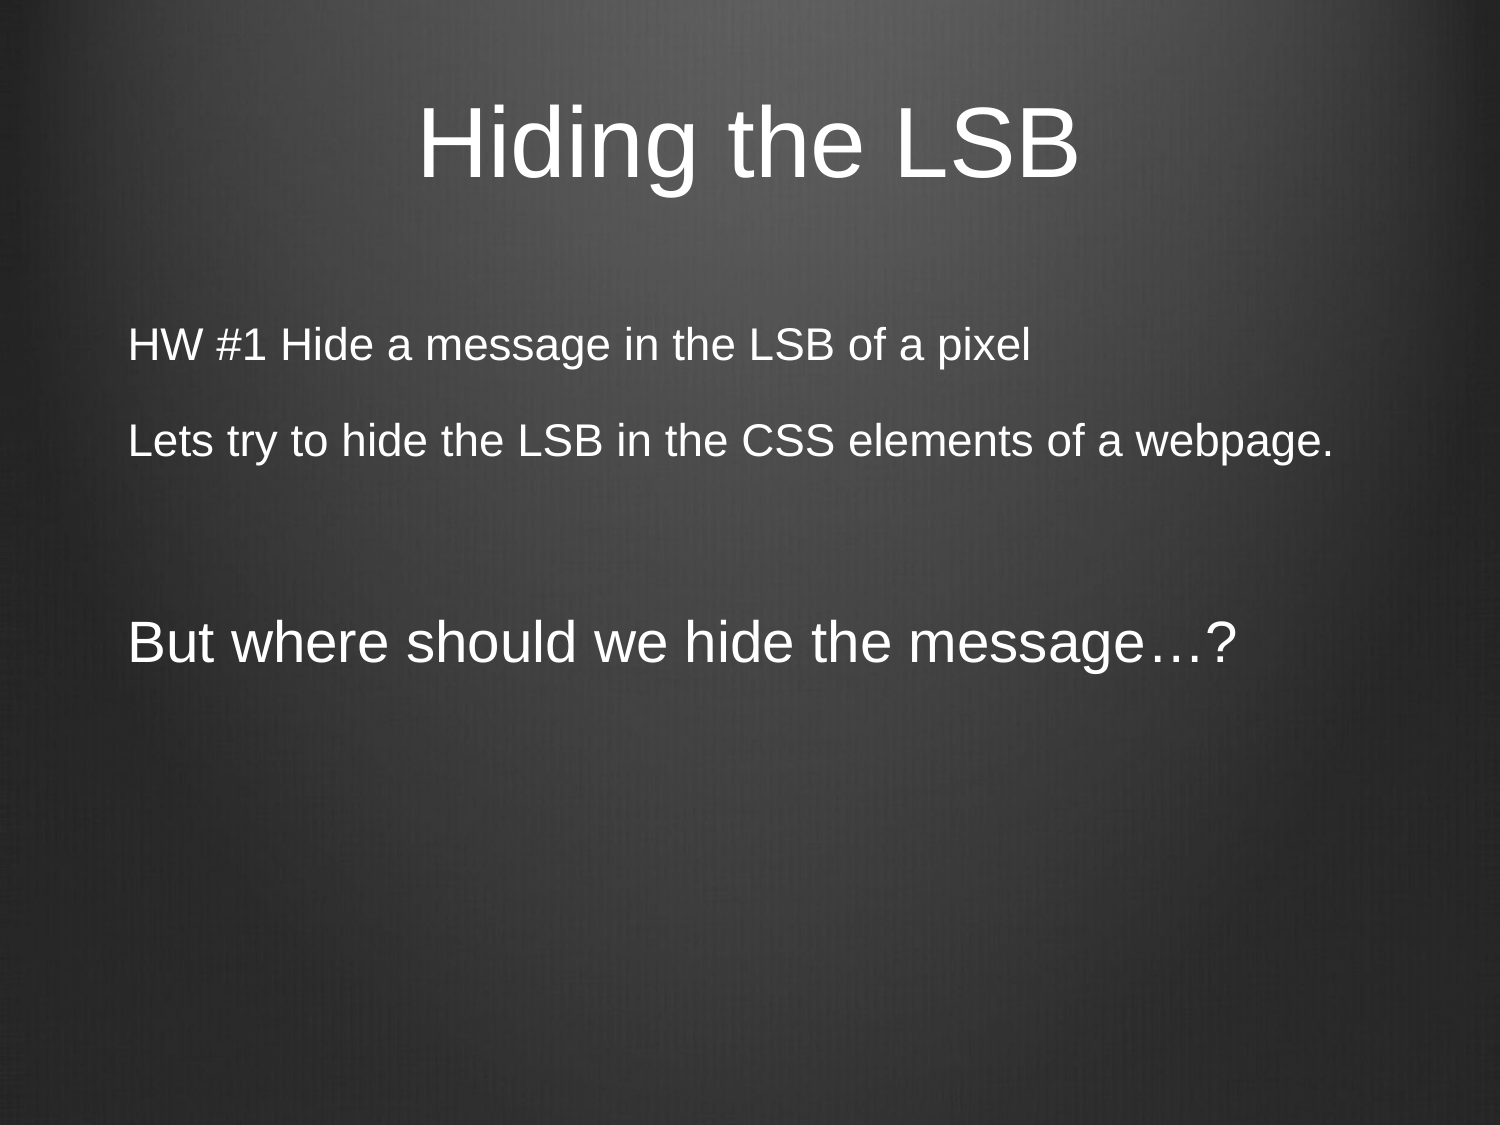

# Hiding the LSB
HW #1 Hide a message in the LSB of a pixel
Lets try to hide the LSB in the CSS elements of a webpage.

But where should we hide the message…?